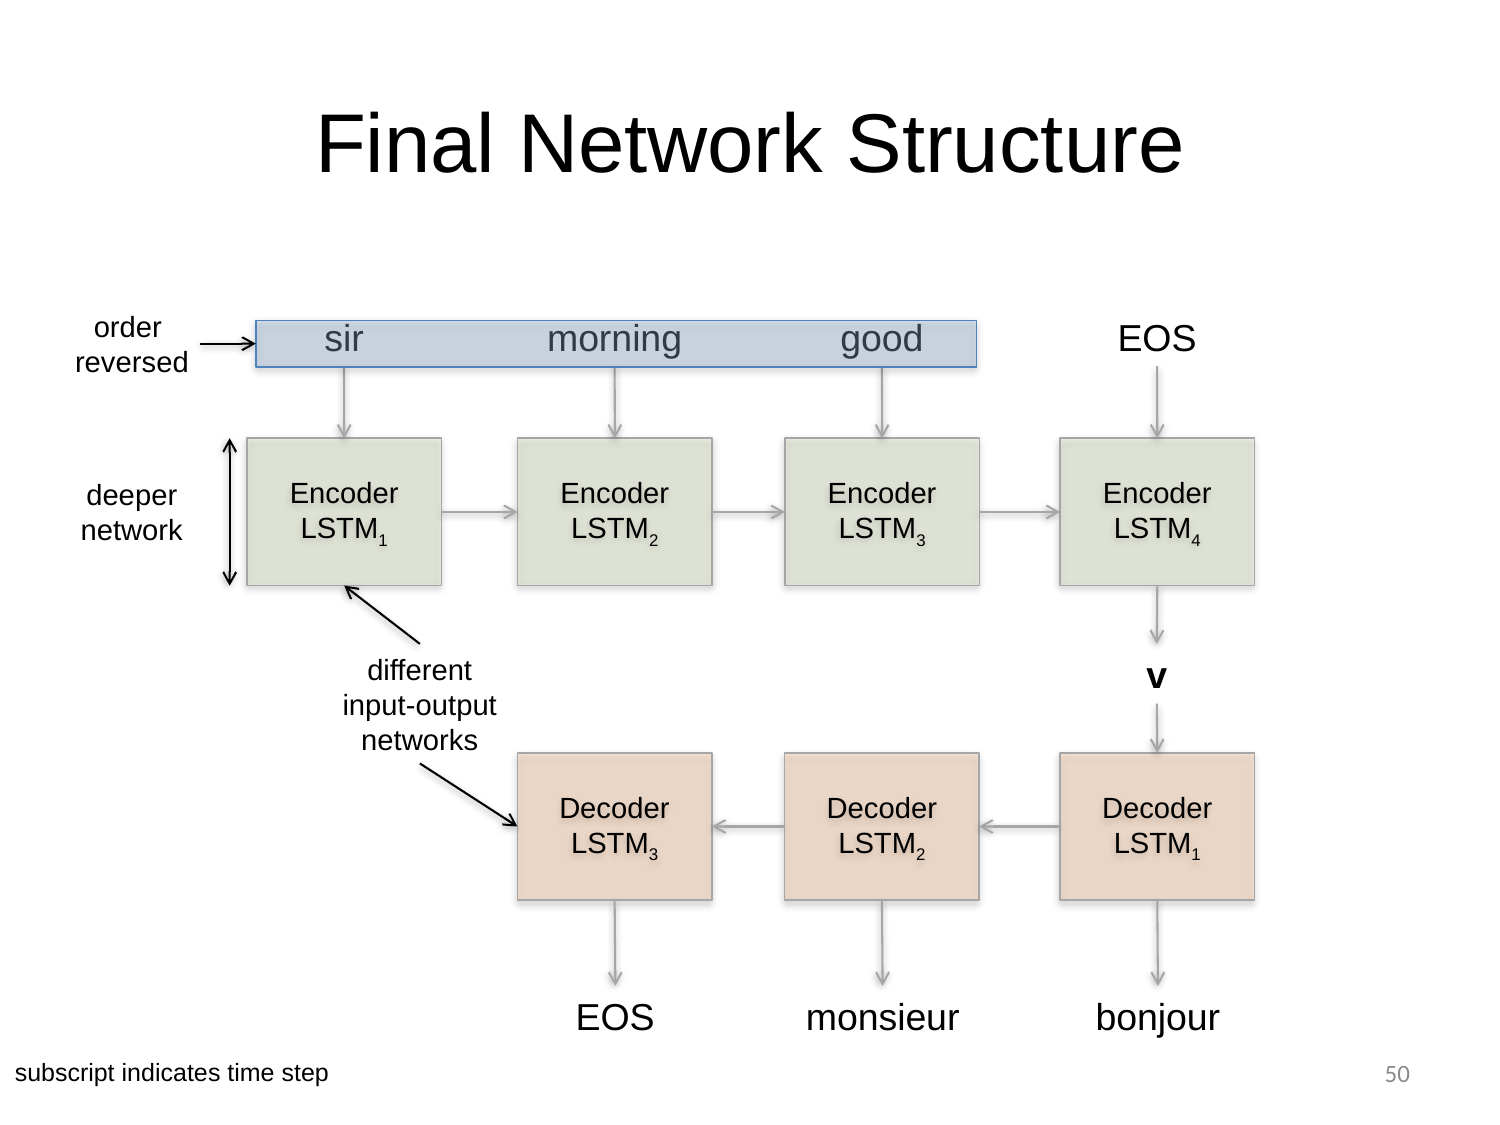

# Final Network Structure
order
reversed

sir
morning
good
EOS
deeper
network
Encoder
LSTM1
Encoder
LSTM2
Encoder
LSTM3
Encoder
LSTM4
different
input-output
networks
v
Decoder
LSTM3
Decoder
LSTM2
Decoder
LSTM1
EOS
monsieur
bonjour
50
subscript indicates time step